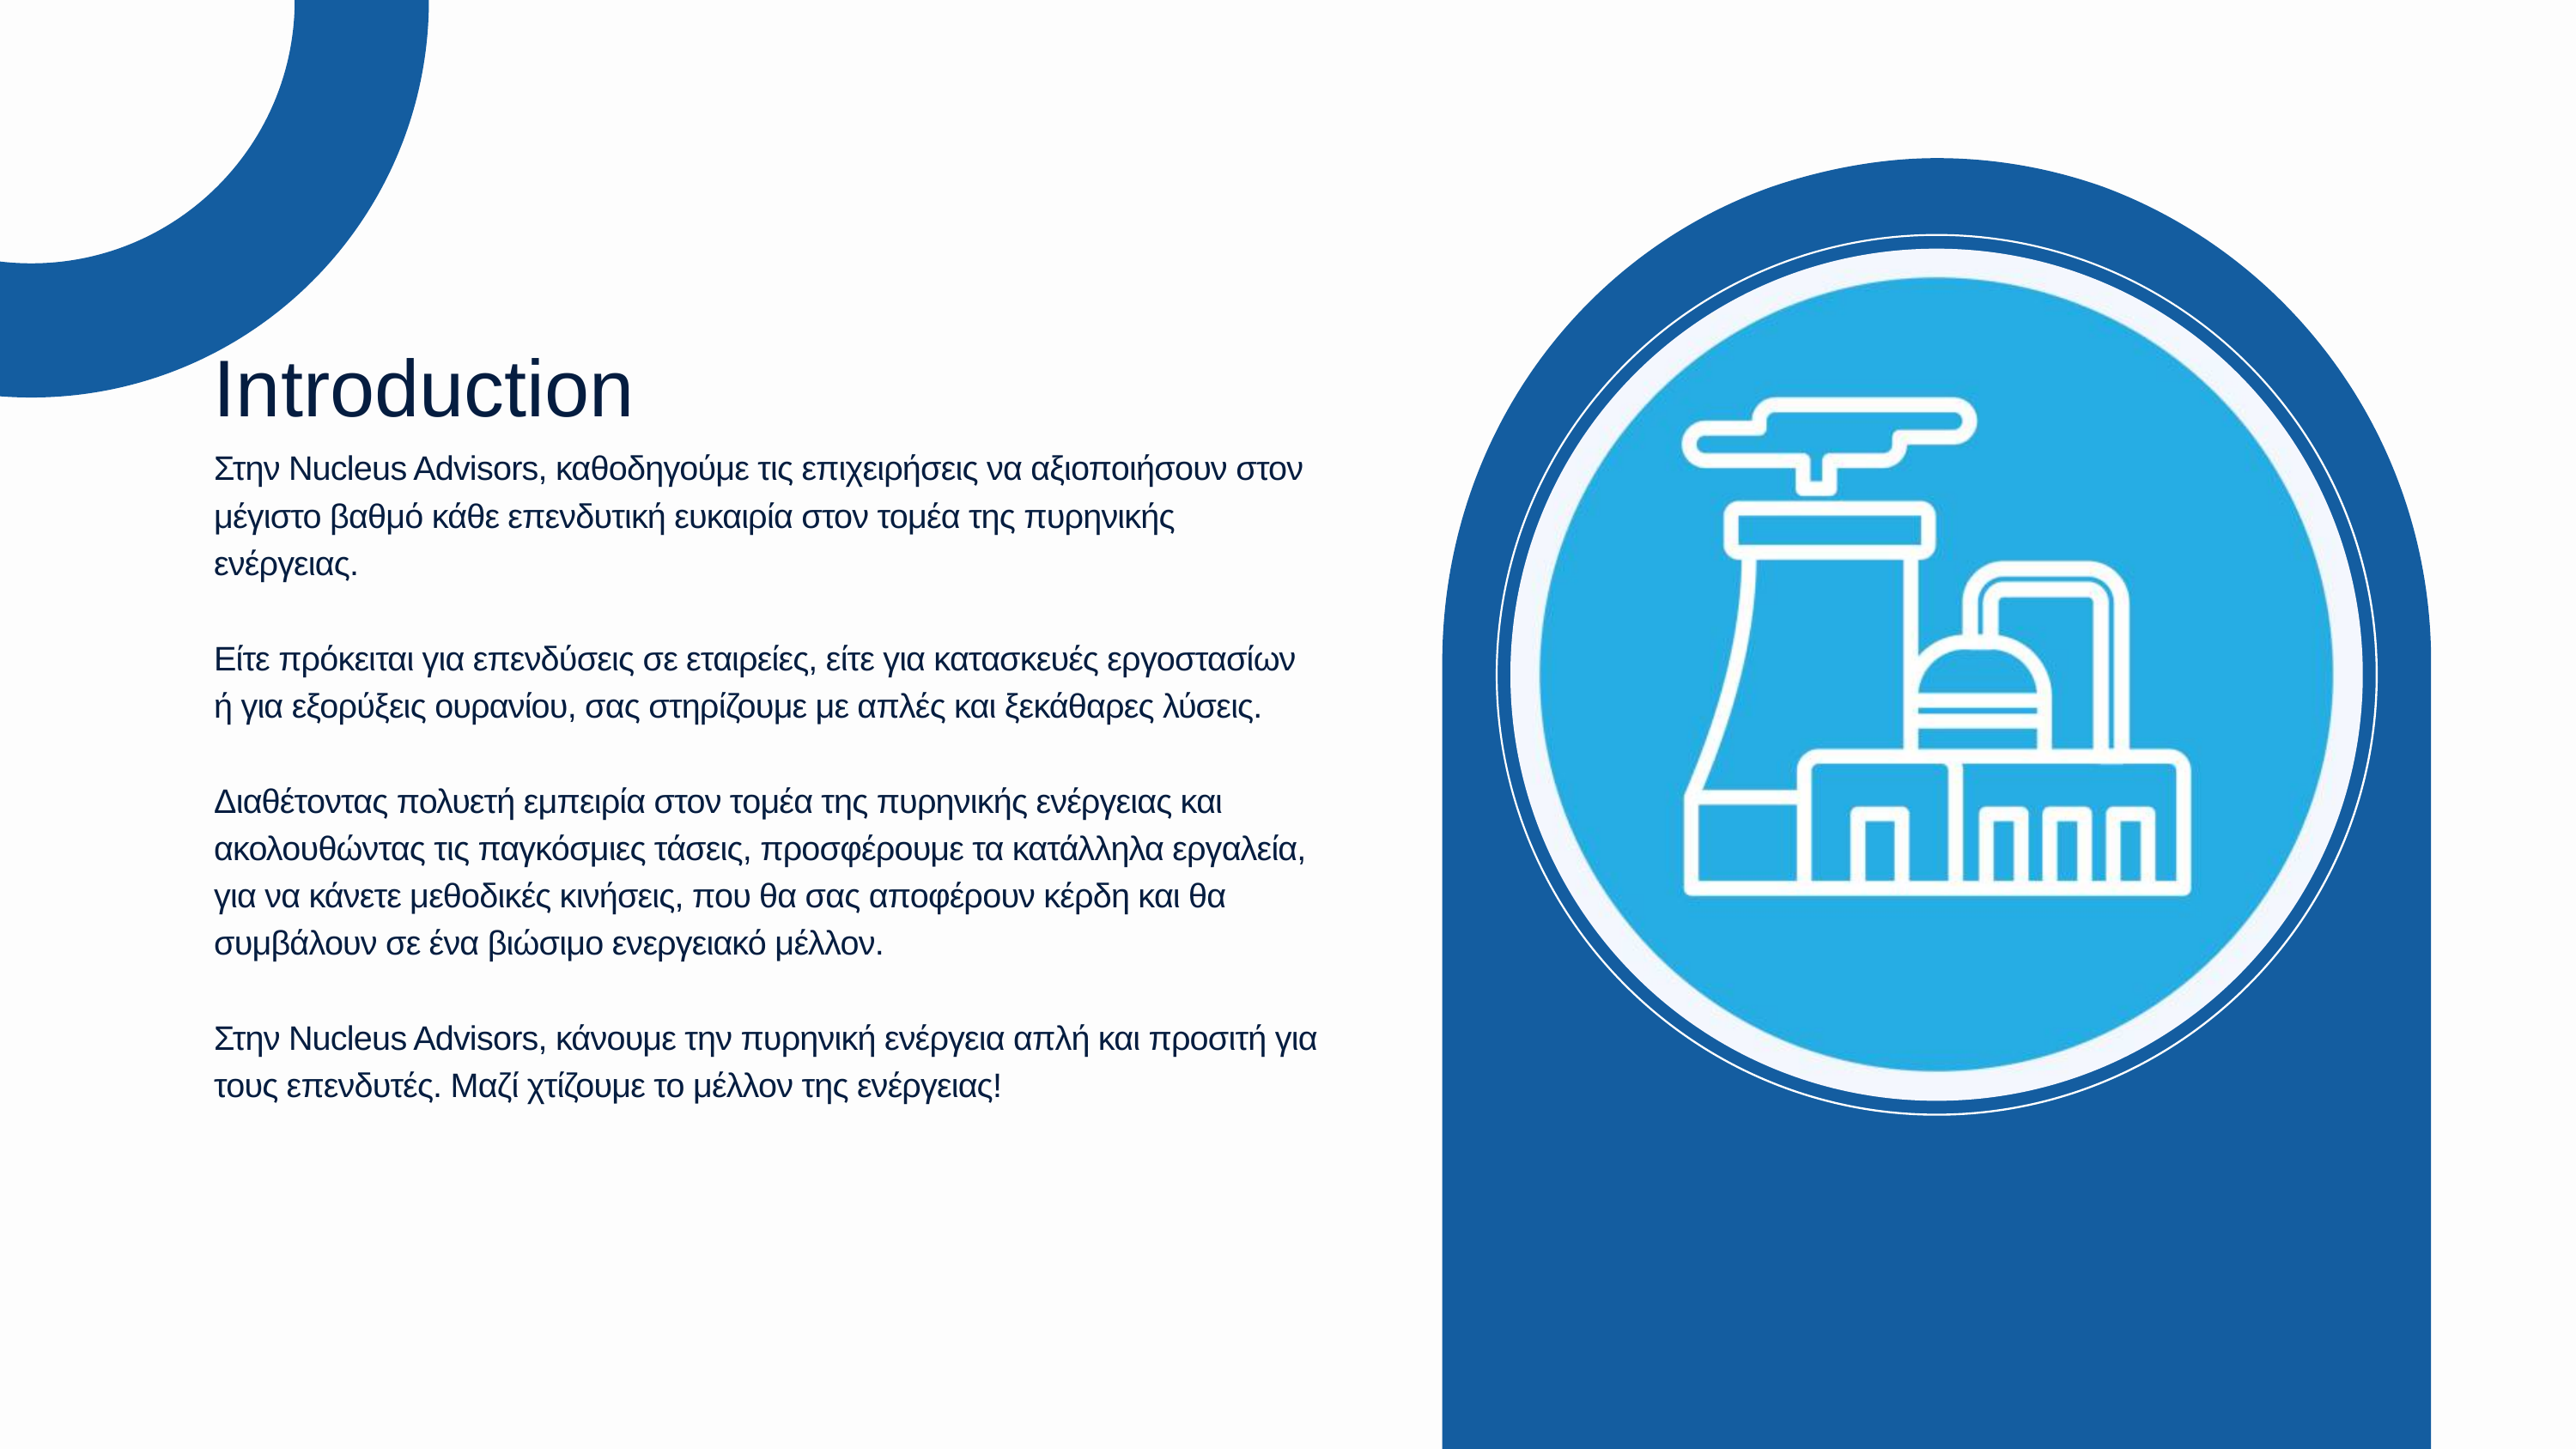

Introduction
Στην Nucleus Advisors, καθοδηγούμε τις επιχειρήσεις να αξιοποιήσουν στον μέγιστο βαθμό κάθε επενδυτική ευκαιρία στον τομέα της πυρηνικής ενέργειας.

Είτε πρόκειται για επενδύσεις σε εταιρείες, είτε για κατασκευές εργοστασίων ή για εξορύξεις ουρανίου, σας στηρίζουμε με απλές και ξεκάθαρες λύσεις.

Διαθέτοντας πολυετή εμπειρία στον τομέα της πυρηνικής ενέργειας και ακολουθώντας τις παγκόσμιες τάσεις, προσφέρουμε τα κατάλληλα εργαλεία, για να κάνετε μεθοδικές κινήσεις, που θα σας αποφέρουν κέρδη και θα συμβάλουν σε ένα βιώσιμο ενεργειακό μέλλον.

Στην Nucleus Advisors, κάνουμε την πυρηνική ενέργεια απλή και προσιτή για τους επενδυτές. Μαζί χτίζουμε το μέλλον της ενέργειας!